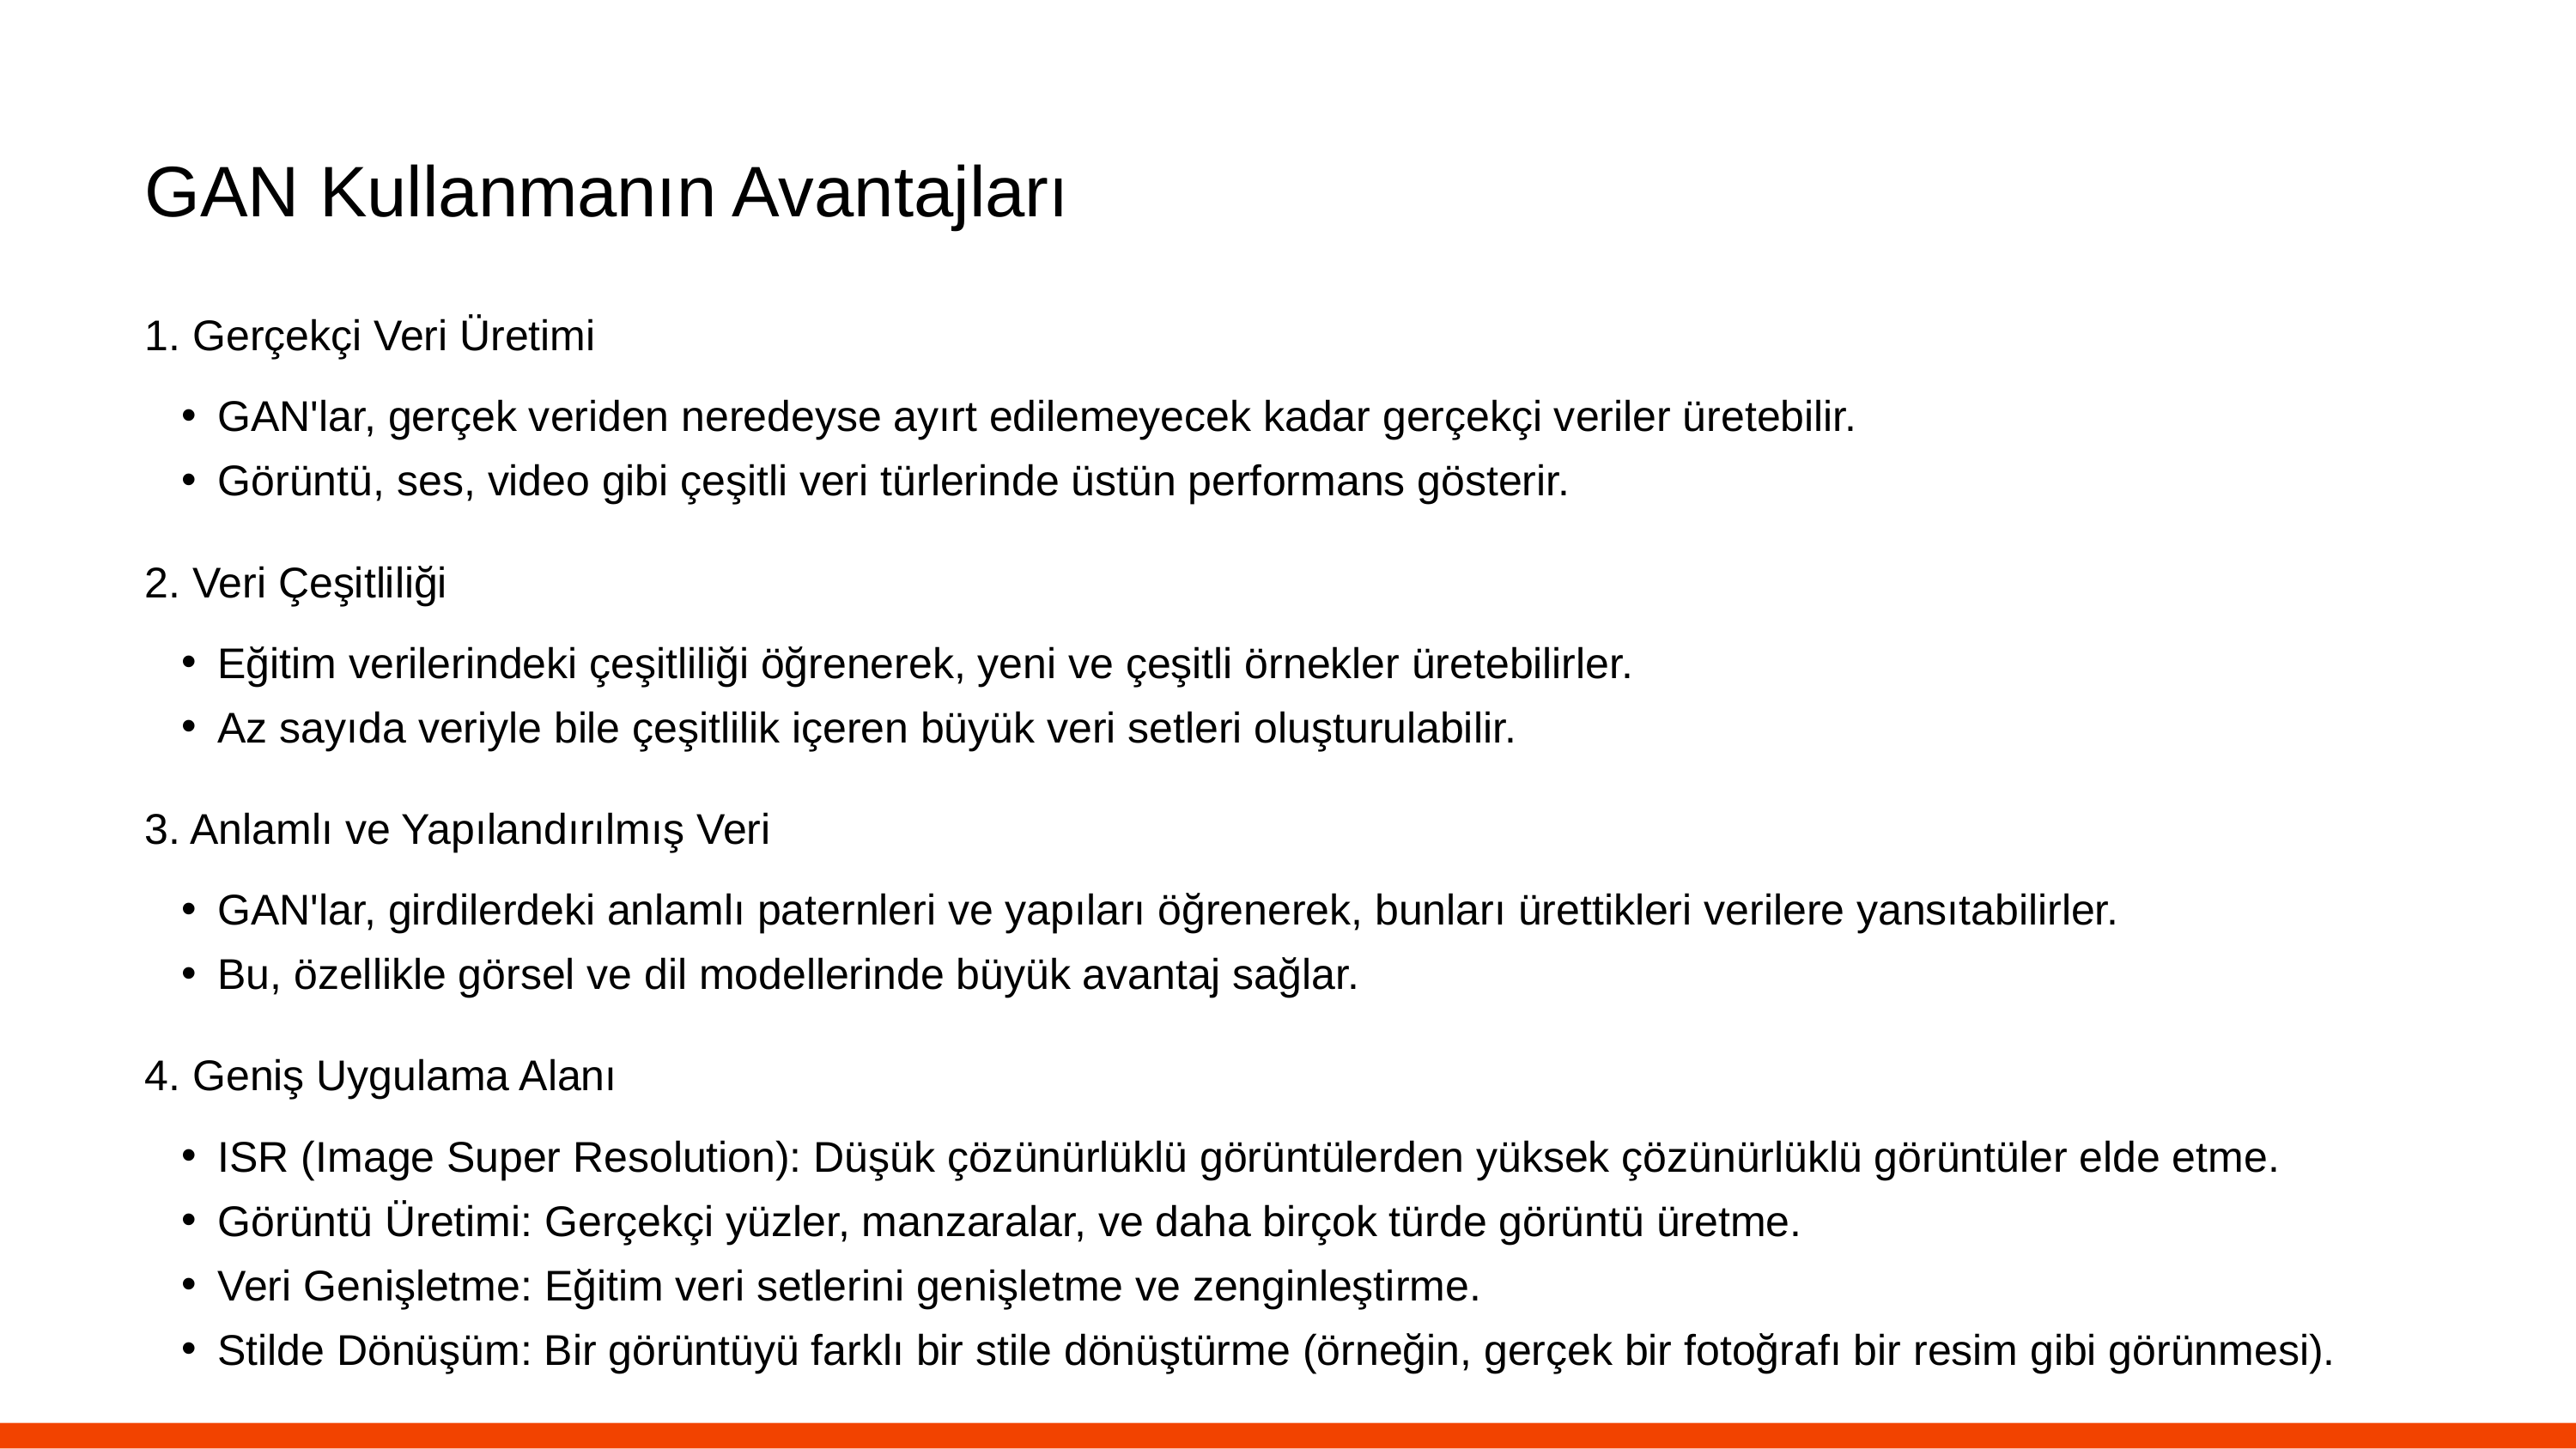

GAN Kullanmanın Avantajları
1. Gerçekçi Veri Üretimi
GAN'lar, gerçek veriden neredeyse ayırt edilemeyecek kadar gerçekçi veriler üretebilir.
Görüntü, ses, video gibi çeşitli veri türlerinde üstün performans gösterir.
2. Veri Çeşitliliği
Eğitim verilerindeki çeşitliliği öğrenerek, yeni ve çeşitli örnekler üretebilirler.
Az sayıda veriyle bile çeşitlilik içeren büyük veri setleri oluşturulabilir.
3. Anlamlı ve Yapılandırılmış Veri
GAN'lar, girdilerdeki anlamlı paternleri ve yapıları öğrenerek, bunları ürettikleri verilere yansıtabilirler.
Bu, özellikle görsel ve dil modellerinde büyük avantaj sağlar.
4. Geniş Uygulama Alanı
ISR (Image Super Resolution): Düşük çözünürlüklü görüntülerden yüksek çözünürlüklü görüntüler elde etme.
Görüntü Üretimi: Gerçekçi yüzler, manzaralar, ve daha birçok türde görüntü üretme.
Veri Genişletme: Eğitim veri setlerini genişletme ve zenginleştirme.
Stilde Dönüşüm: Bir görüntüyü farklı bir stile dönüştürme (örneğin, gerçek bir fotoğrafı bir resim gibi görünmesi).